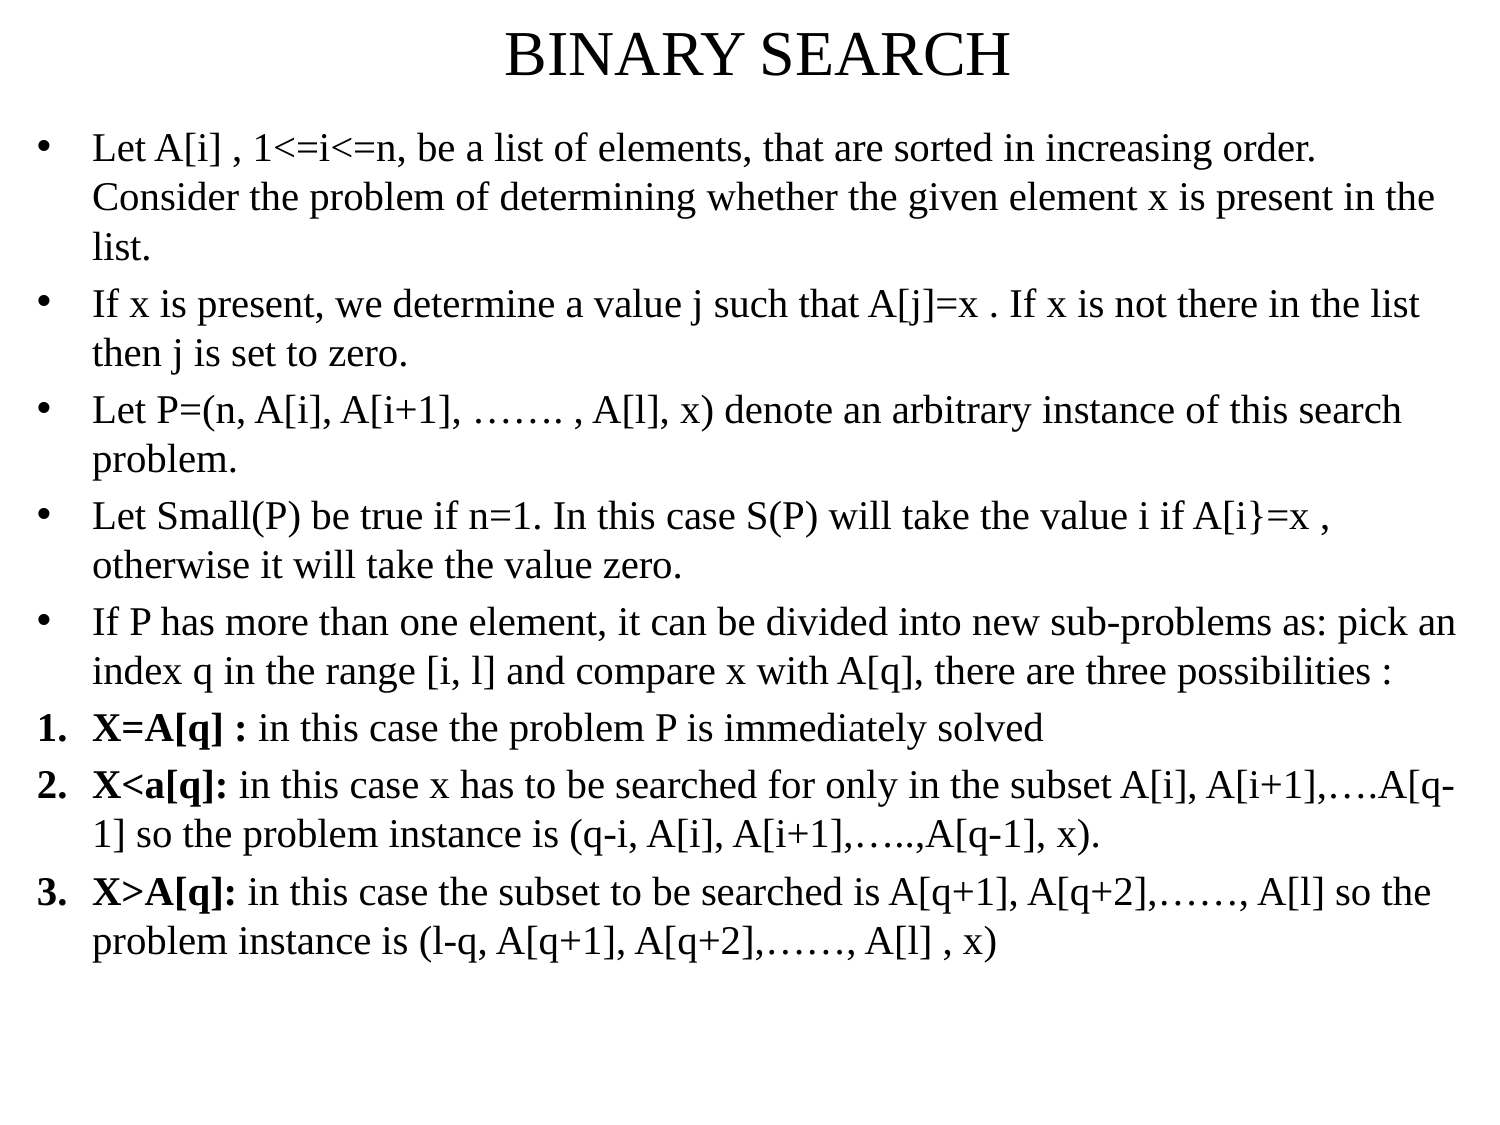

# BINARY SEARCH
Let A[i] , 1<=i<=n, be a list of elements, that are sorted in increasing order. Consider the problem of determining whether the given element x is present in the list.
If x is present, we determine a value j such that A[j]=x . If x is not there in the list then j is set to zero.
Let P=(n, A[i], A[i+1], ……. , A[l], x) denote an arbitrary instance of this search problem.
Let Small(P) be true if n=1. In this case S(P) will take the value i if A[i}=x , otherwise it will take the value zero.
If P has more than one element, it can be divided into new sub-problems as: pick an index q in the range [i, l] and compare x with A[q], there are three possibilities :
X=A[q] : in this case the problem P is immediately solved
X<a[q]: in this case x has to be searched for only in the subset A[i], A[i+1],….A[q-1] so the problem instance is (q-i, A[i], A[i+1],…..,A[q-1], x).
X>A[q]: in this case the subset to be searched is A[q+1], A[q+2],……, A[l] so the problem instance is (l-q, A[q+1], A[q+2],……, A[l] , x)